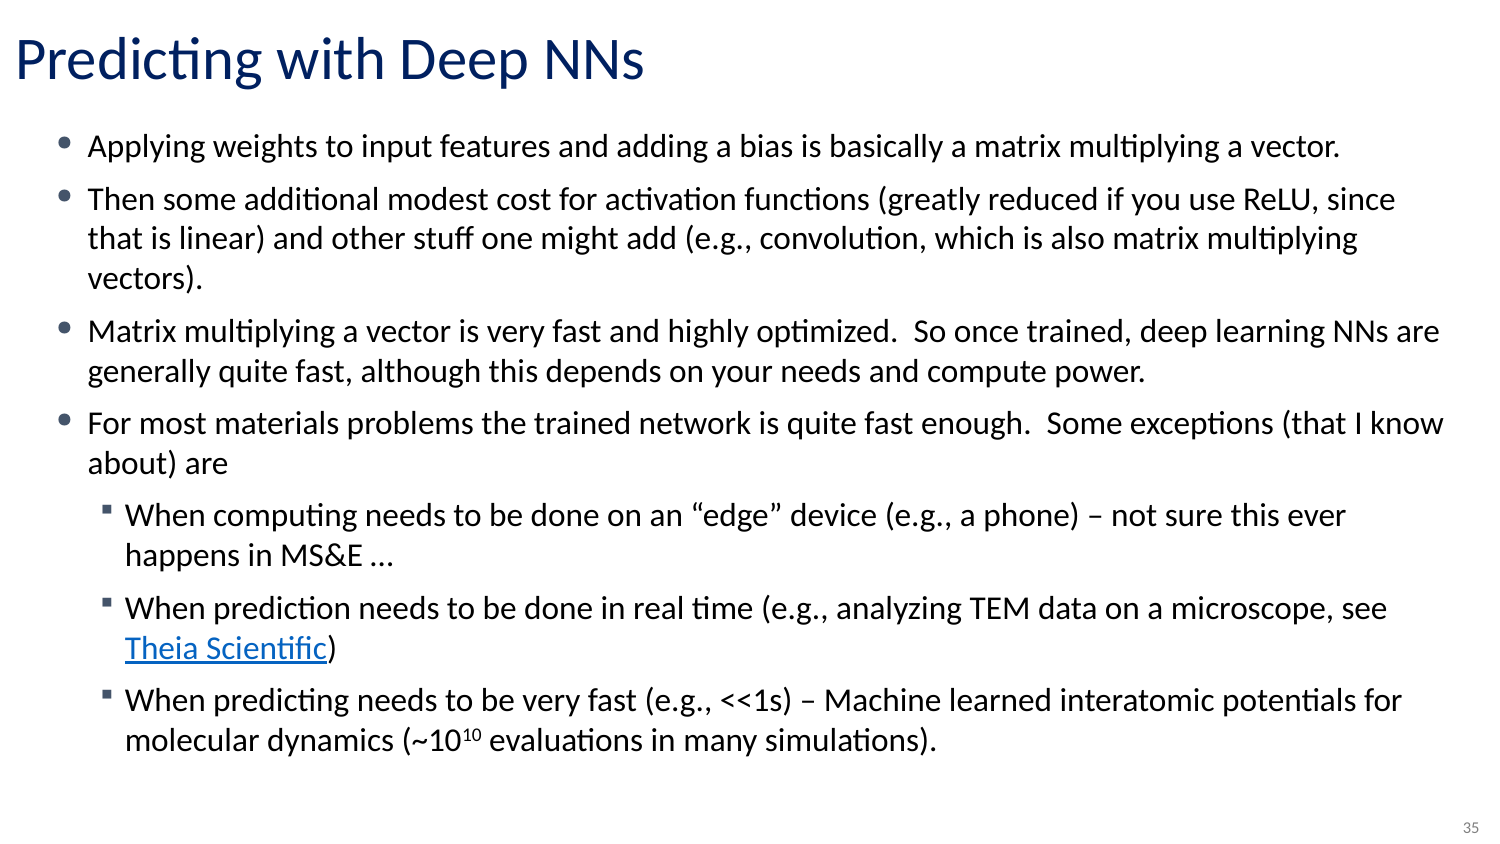

# Predicting with Deep NNs
Applying weights to input features and adding a bias is basically a matrix multiplying a vector.
Then some additional modest cost for activation functions (greatly reduced if you use ReLU, since that is linear) and other stuff one might add (e.g., convolution, which is also matrix multiplying vectors).
Matrix multiplying a vector is very fast and highly optimized.  So once trained, deep learning NNs are generally quite fast, although this depends on your needs and compute power.
For most materials problems the trained network is quite fast enough.  Some exceptions (that I know about) are
When computing needs to be done on an “edge” device (e.g., a phone) – not sure this ever happens in MS&E …
When prediction needs to be done in real time (e.g., analyzing TEM data on a microscope, see Theia Scientific)
When predicting needs to be very fast (e.g., <<1s) – Machine learned interatomic potentials for molecular dynamics (~1010 evaluations in many simulations).